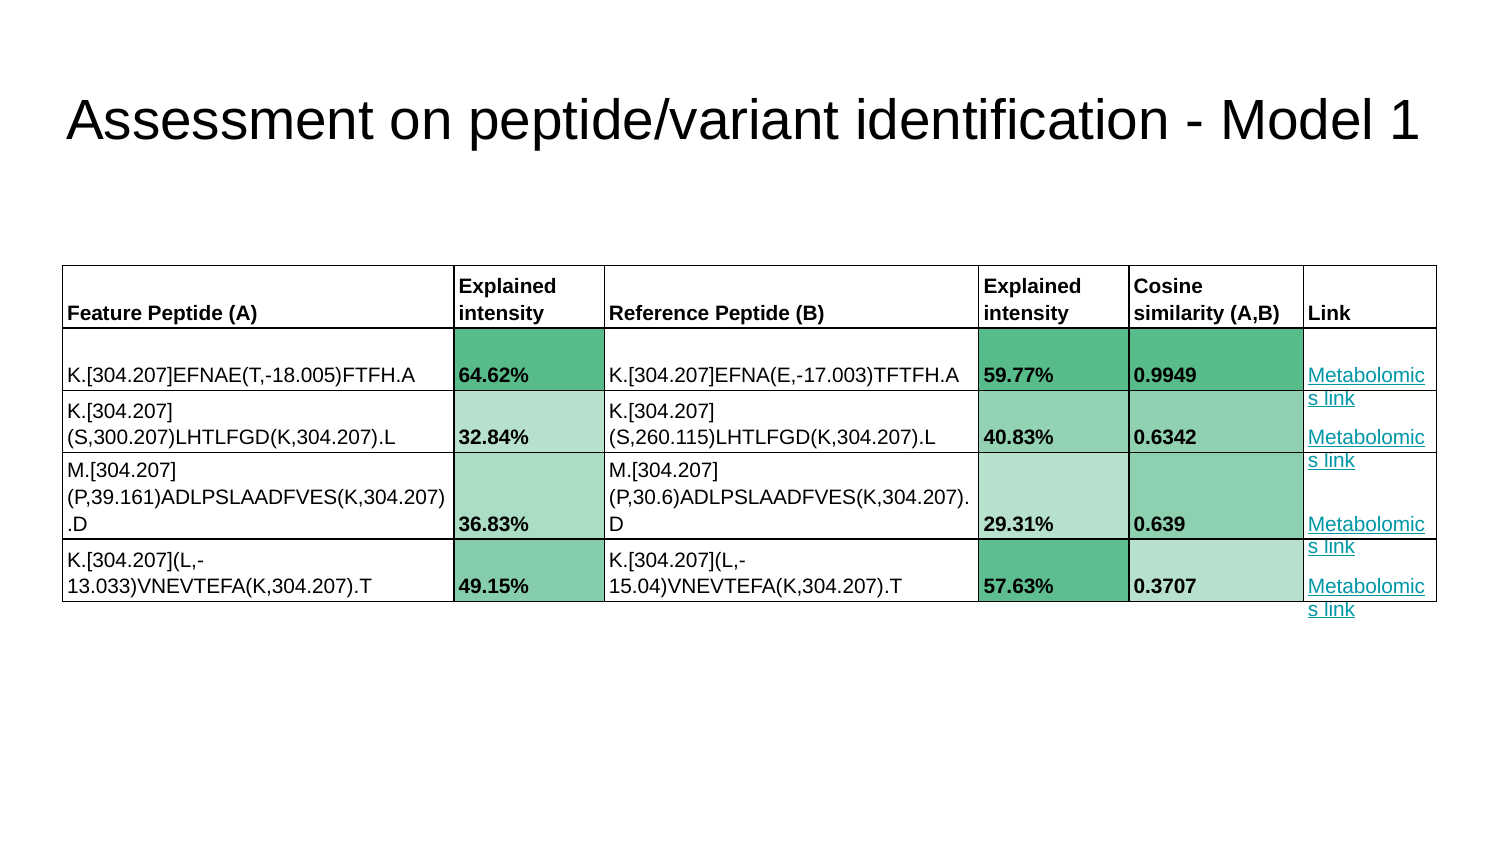

# Assessment on peptide/variant identification - Model 1
| Feature Peptide (A) | Explained intensity | Reference Peptide (B) | Explained intensity | Cosine similarity (A,B) | Link |
| --- | --- | --- | --- | --- | --- |
| K.[304.207]EFNAE(T,-18.005)FTFH.A | 64.62% | K.[304.207]EFNA(E,-17.003)TFTFH.A | 59.77% | 0.9949 | Metabolomics link |
| K.[304.207](S,300.207)LHTLFGD(K,304.207).L | 32.84% | K.[304.207](S,260.115)LHTLFGD(K,304.207).L | 40.83% | 0.6342 | Metabolomics link |
| M.[304.207](P,39.161)ADLPSLAADFVES(K,304.207).D | 36.83% | M.[304.207](P,30.6)ADLPSLAADFVES(K,304.207).D | 29.31% | 0.639 | Metabolomics link |
| K.[304.207](L,-13.033)VNEVTEFA(K,304.207).T | 49.15% | K.[304.207](L,-15.04)VNEVTEFA(K,304.207).T | 57.63% | 0.3707 | Metabolomics link |